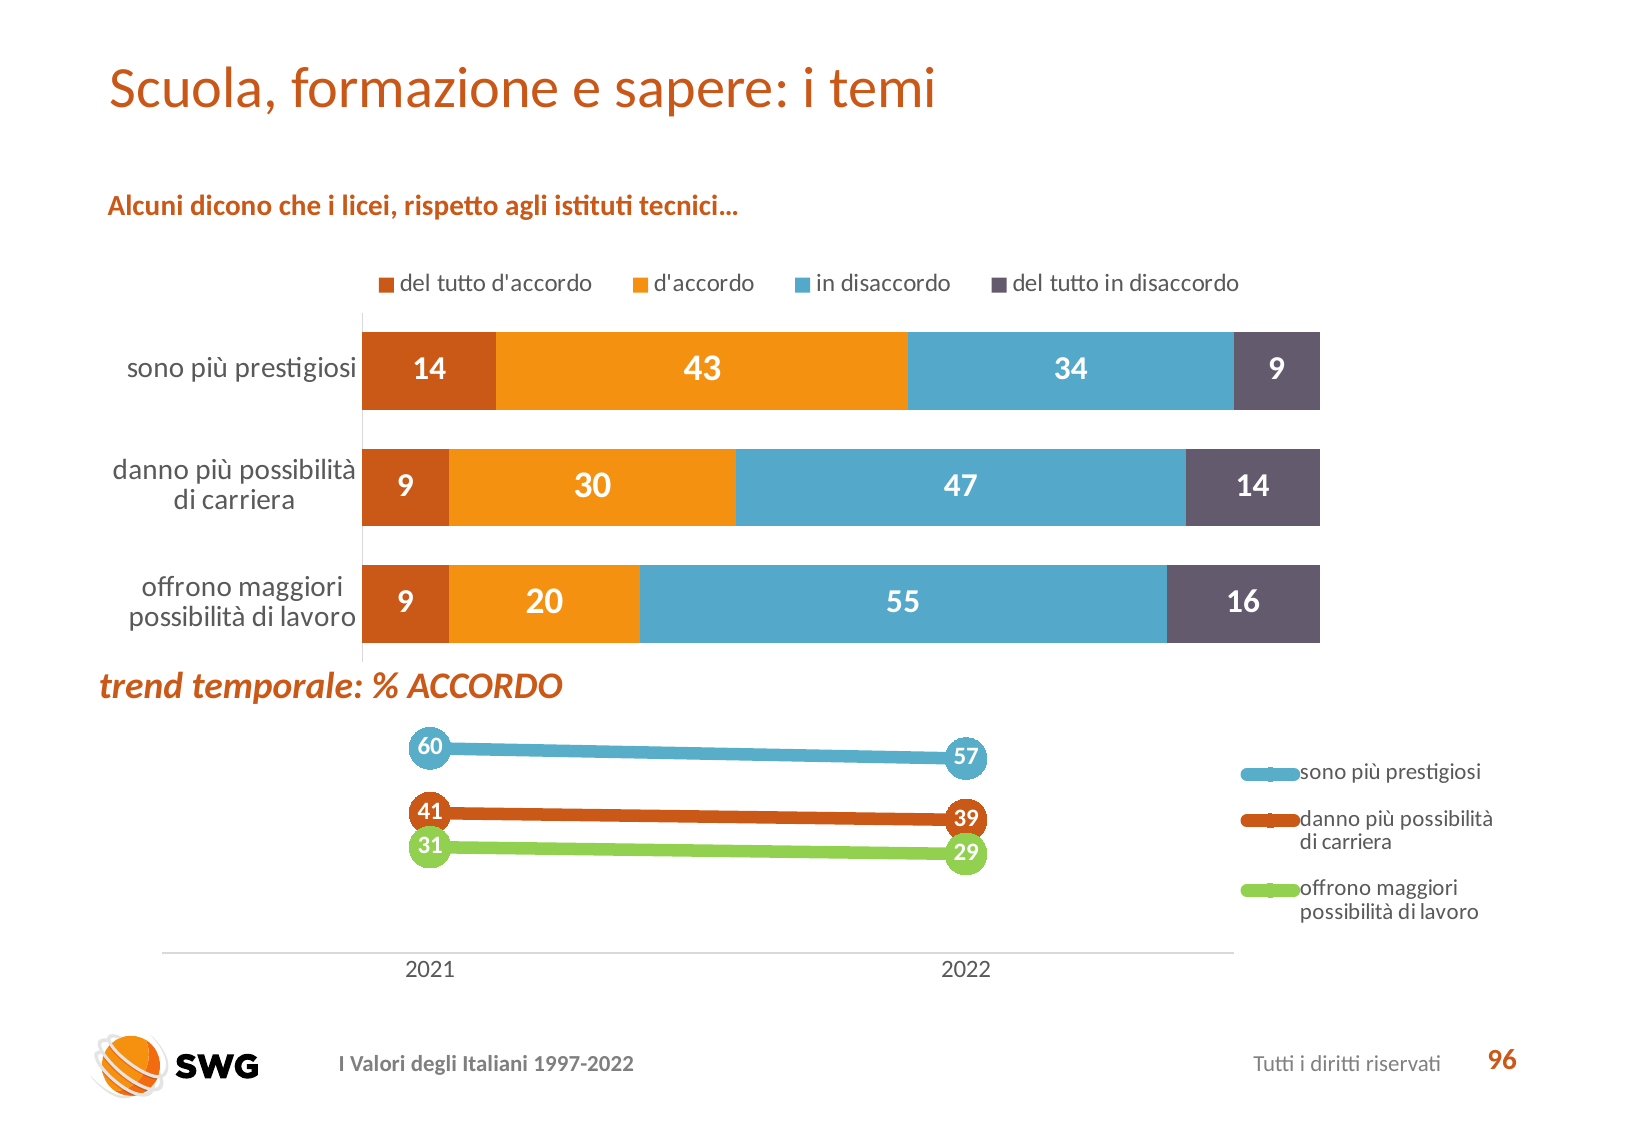

# Scuola, formazione e sapere: i temi
Alcuni dicono che i licei, rispetto agli istituti tecnici…

### Chart

| Category | del tutto d'accordo | d'accordo | in disaccordo | del tutto in disaccordo |
|---|---|---|---|---|
| sono più prestigiosi | 14.0 | 43.0 | 34.0 | 9.0 |
| danno più possibilità di carriera | 9.0 | 30.0 | 47.0 | 14.0 |
| offrono maggiori possibilità di lavoro | 9.0 | 20.0 | 55.0 | 16.0 |
 trend temporale: % ACCORDO

### Chart

| Category | sono più prestigiosi | danno più possibilità di carriera | offrono maggiori possibilità di lavoro |
|---|---|---|---|
| 2021 | 60.0 | 41.0 | 31.0 |
| 2022 | 57.0 | 39.0 | 29.0 |
96